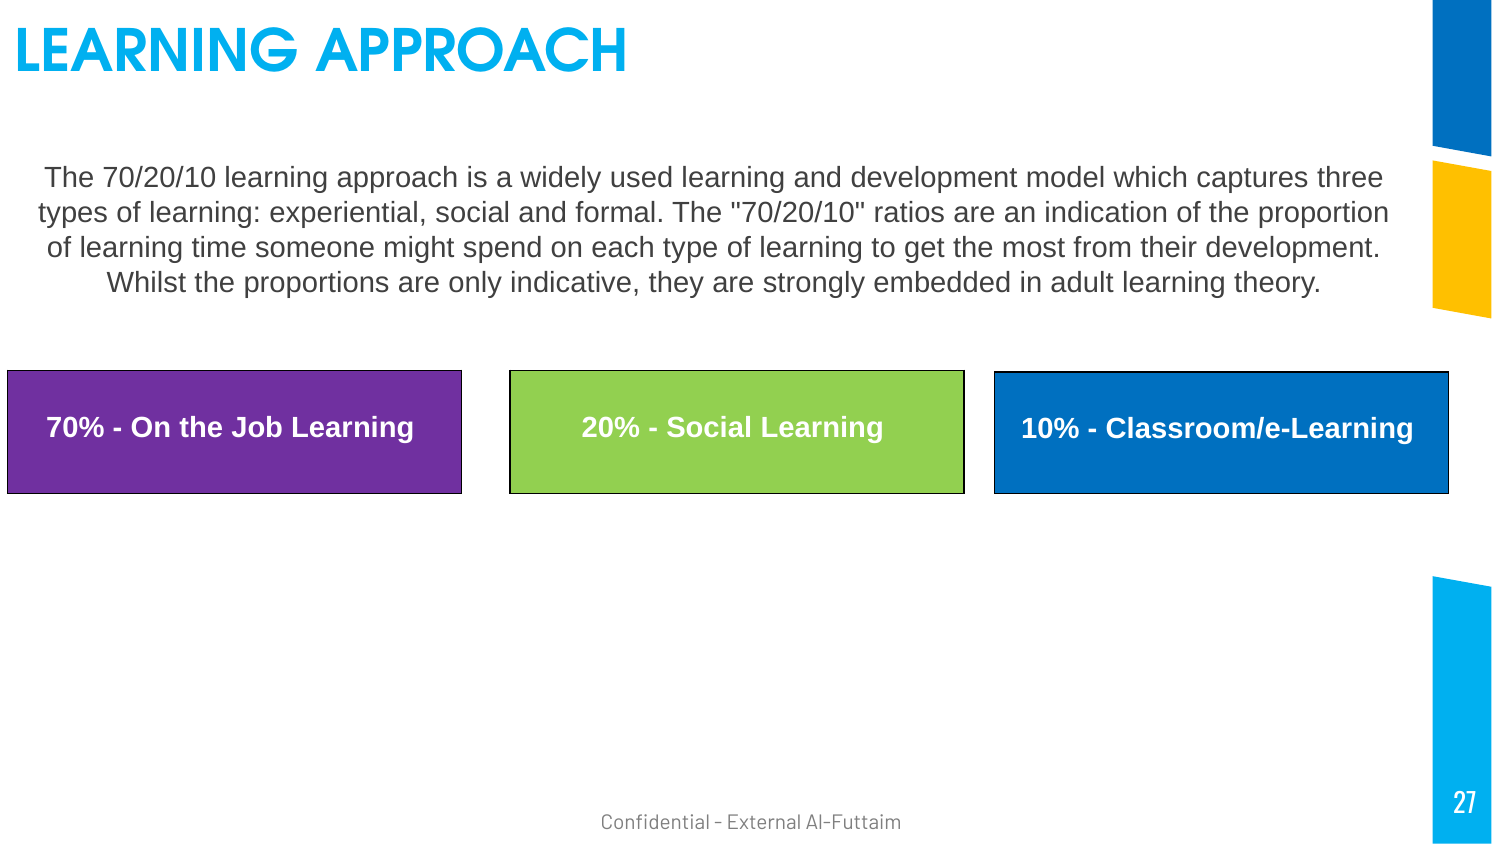

LEARNING APPROACH
The 70/20/10 learning approach is a widely used learning and development model which captures three types of learning: experiential, social and formal. The "70/20/10" ratios are an indication of the proportion of learning time someone might spend on each type of learning to get the most from their development. Whilst the proportions are only indicative, they are strongly embedded in adult learning theory.
| 70% - On the Job Learning |
| --- |
| 20% - Social Learning |
| --- |
| 10% - Classroom/e-Learning |
| --- |
27